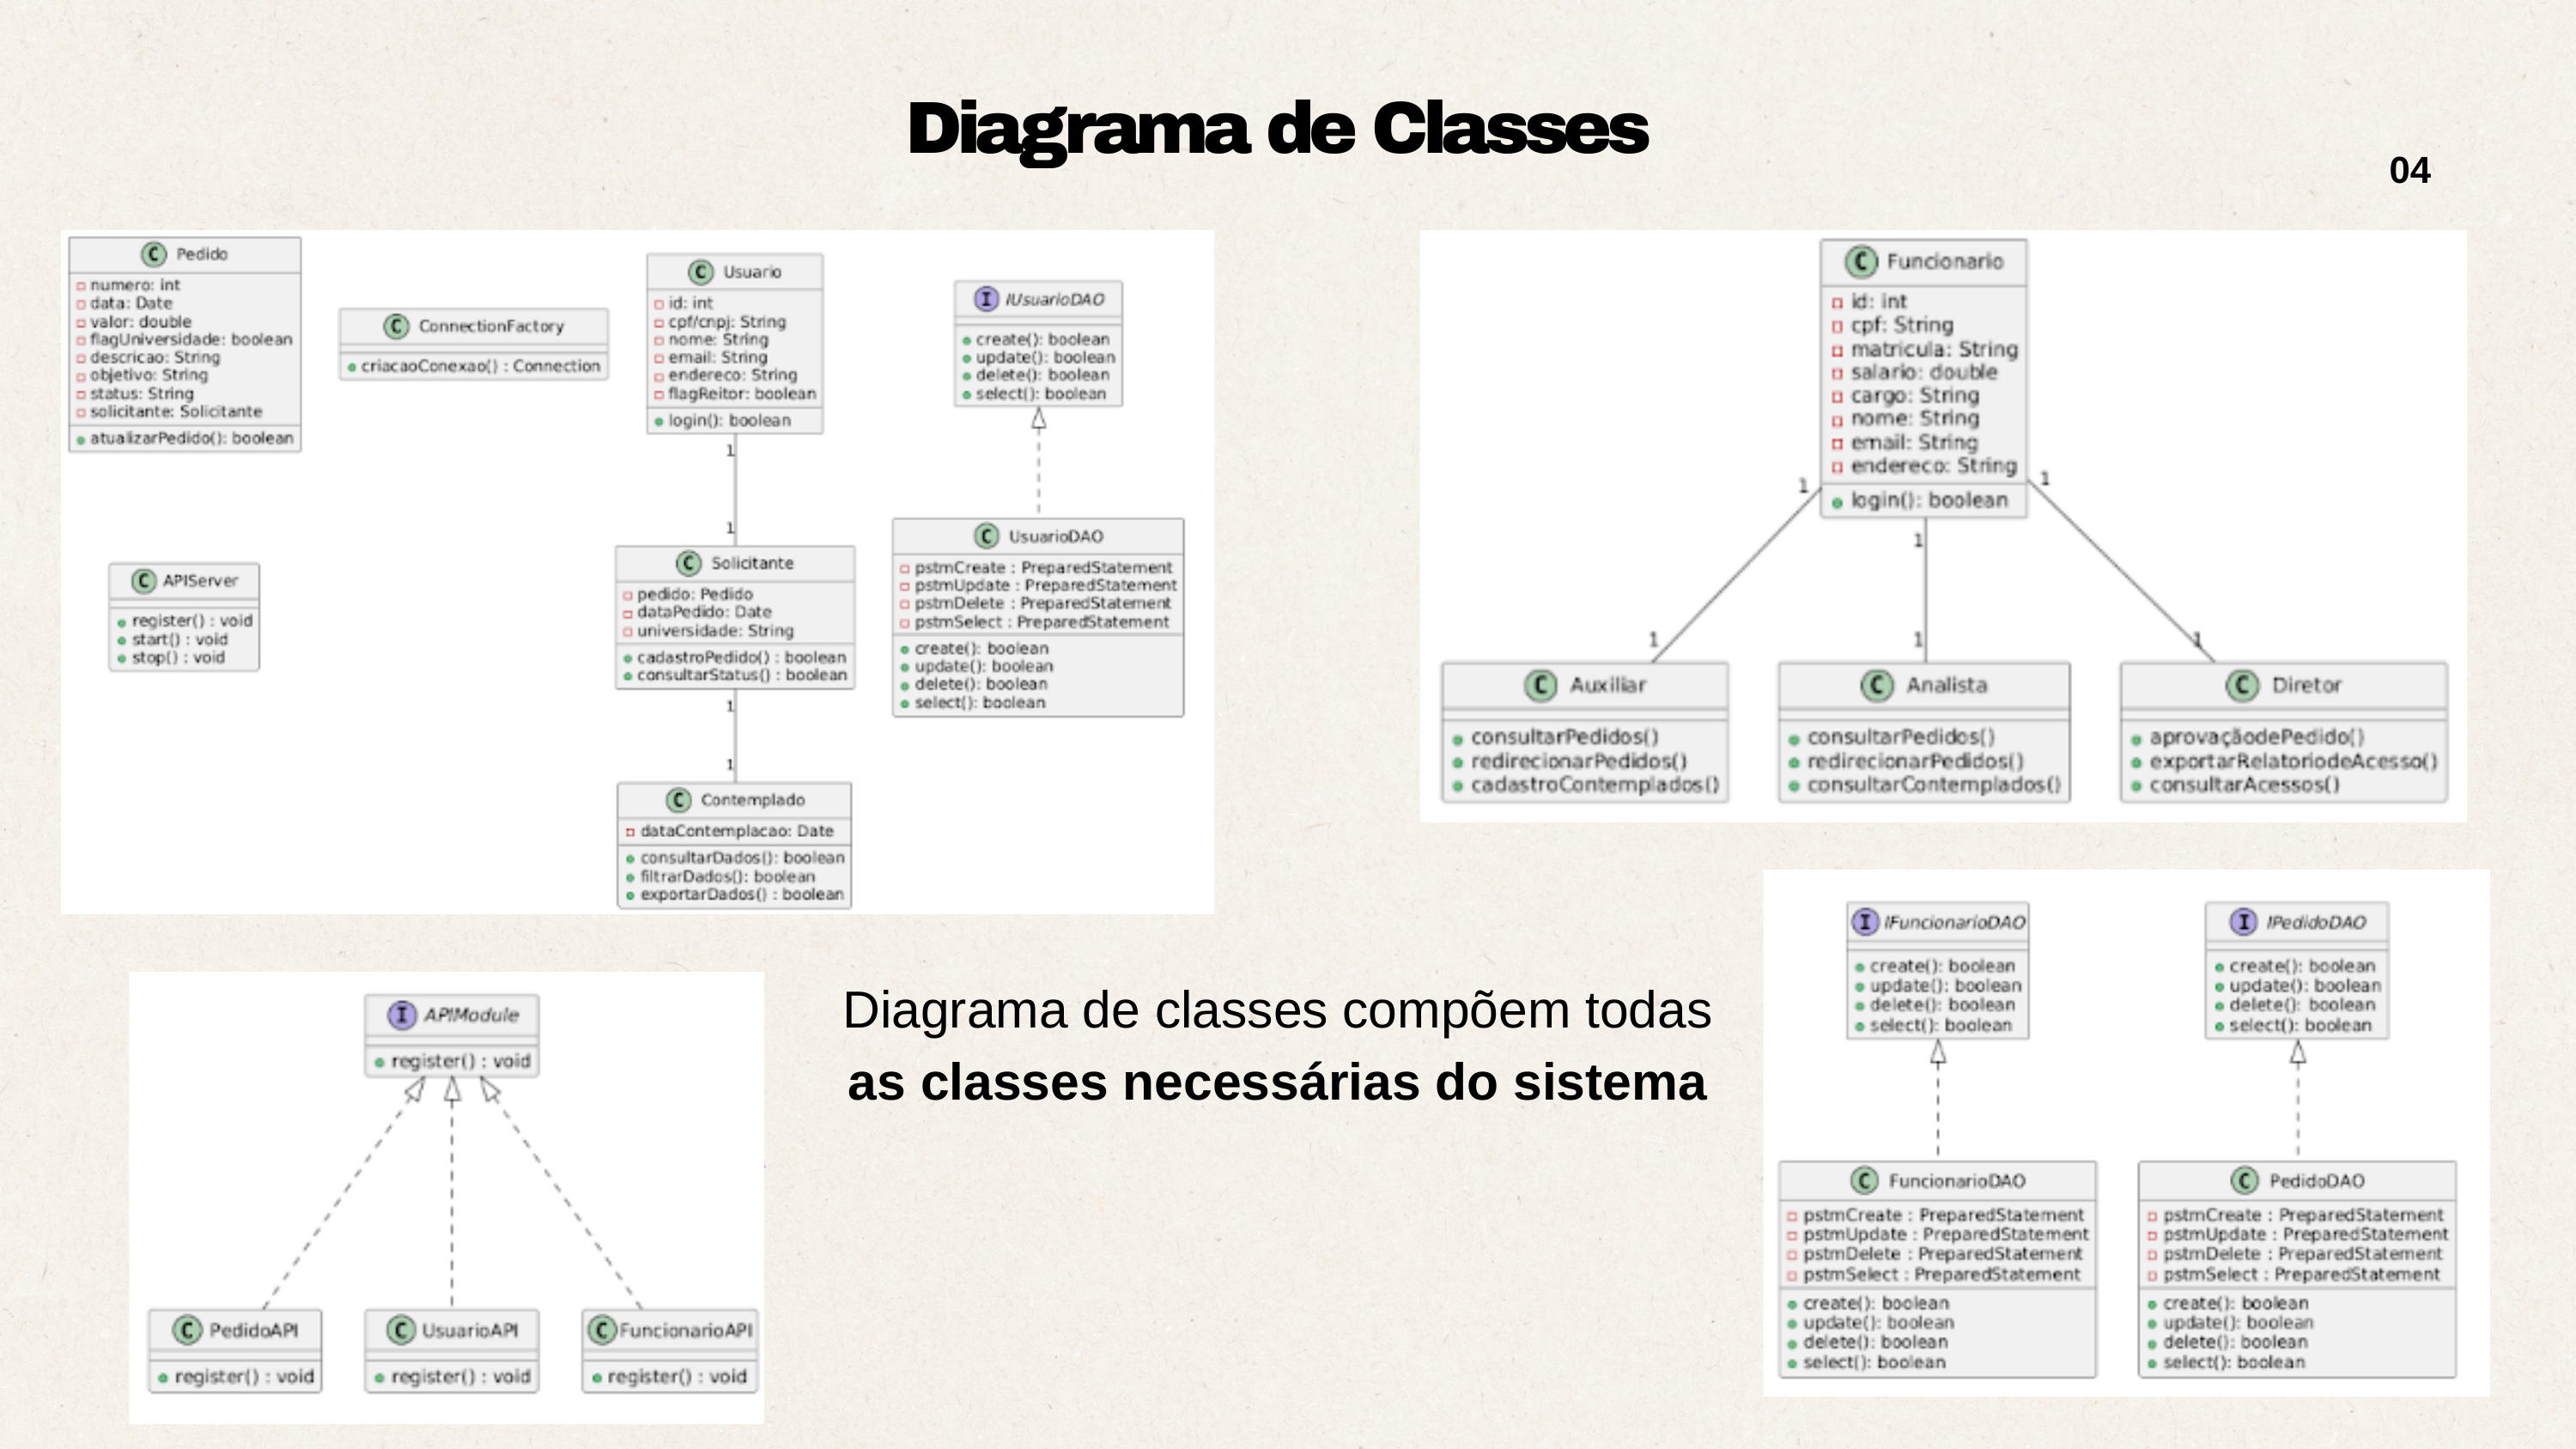

Diagrama de Classes
04

Diagrama de classes compõem todas as classes necessárias do sistema